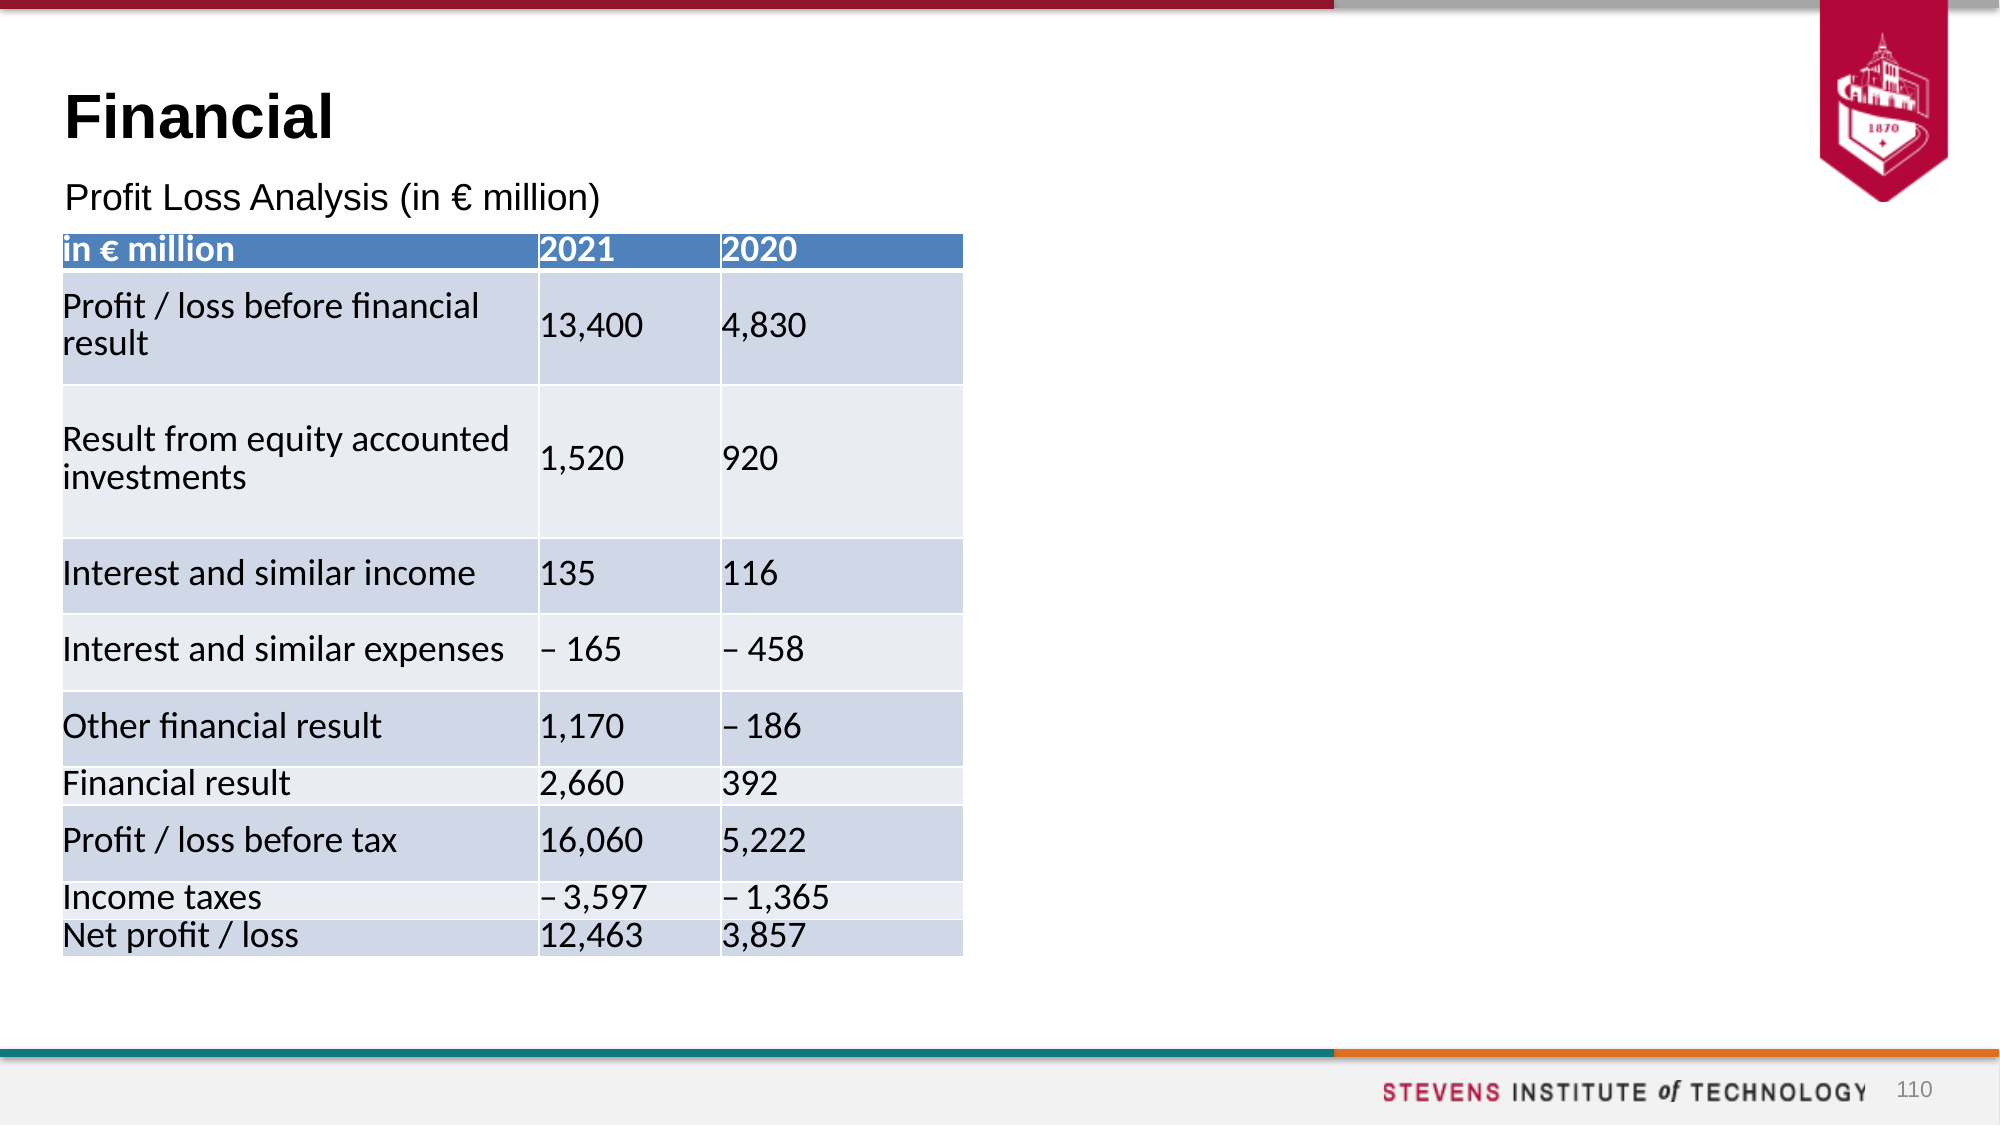

# Financial
Profit Loss Analysis (in € million)
| in € million | 2021 | 2020 |
| --- | --- | --- |
| Profit / loss before financial result | 13,400 | 4,830 |
| Result from equity accounted investments | 1,520 | 920 |
| Interest and similar income | 135 | 116 |
| Interest and similar expenses | – 165 | – 458 |
| Other financial result | 1,170 | – 186 |
| Financial result | 2,660 | 392 |
| Profit / loss before tax | 16,060 | 5,222 |
| Income taxes | – 3,597 | – 1,365 |
| Net profit / loss | 12,463 | 3,857 |
110